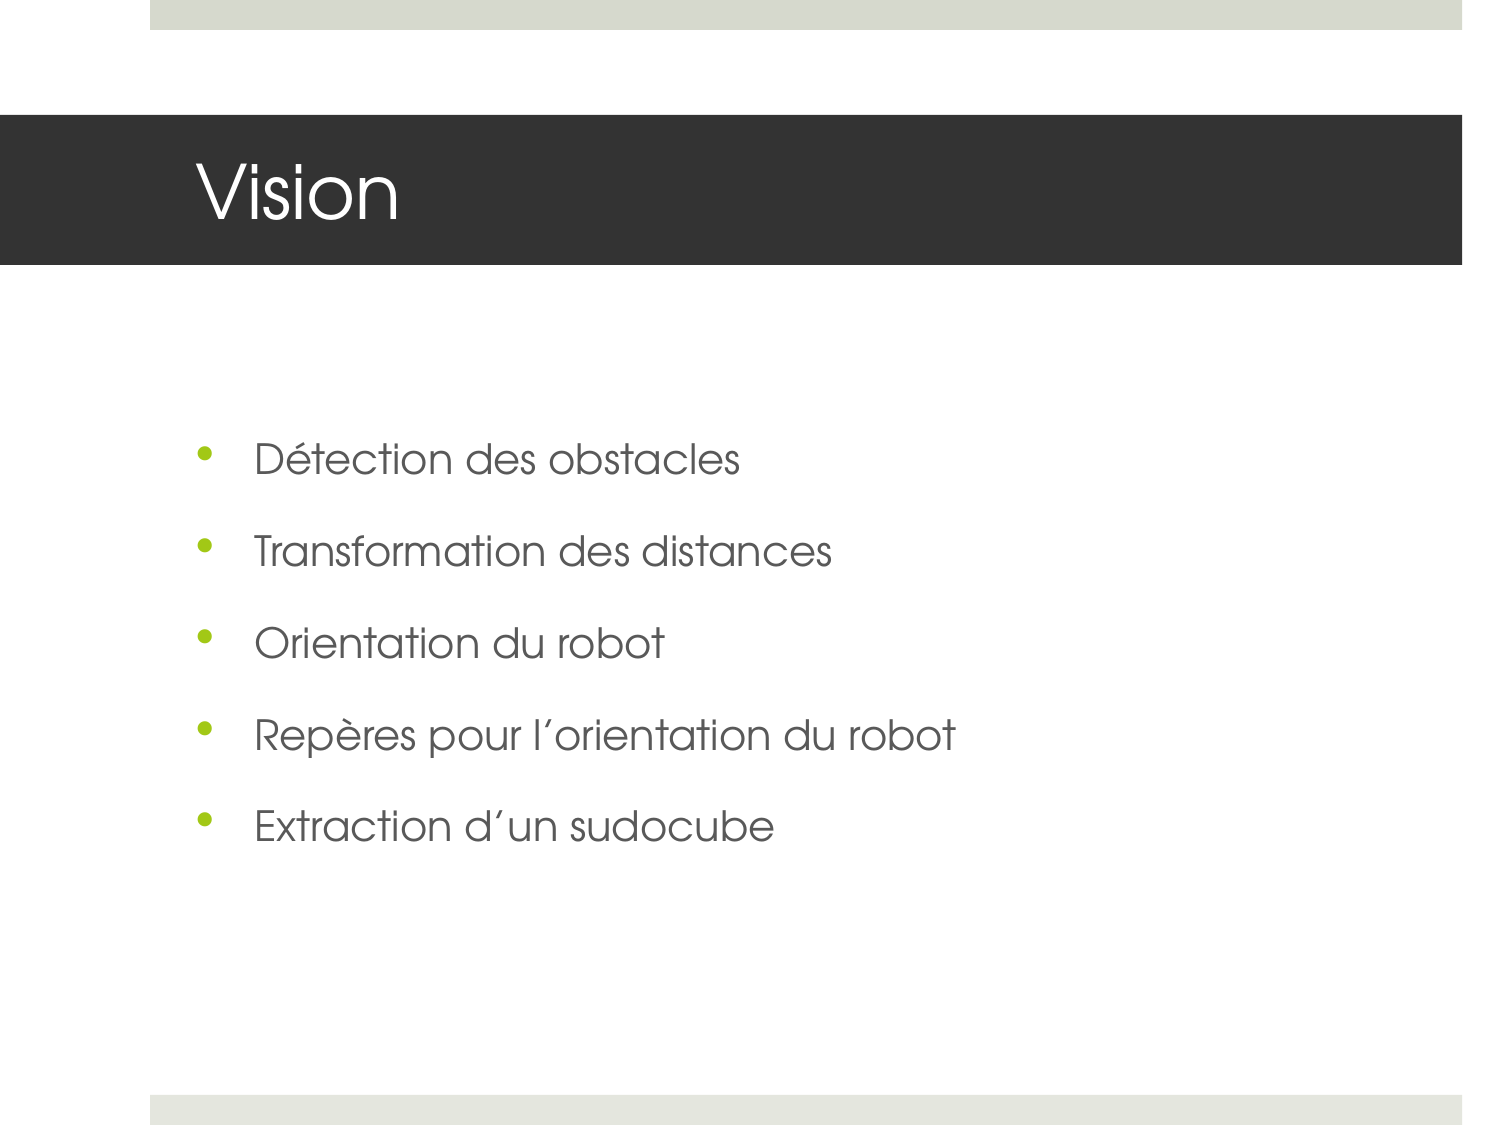

# Vision
Détection des obstacles
Transformation des distances
Orientation du robot
Repères pour l’orientation du robot
Extraction d’un sudocube